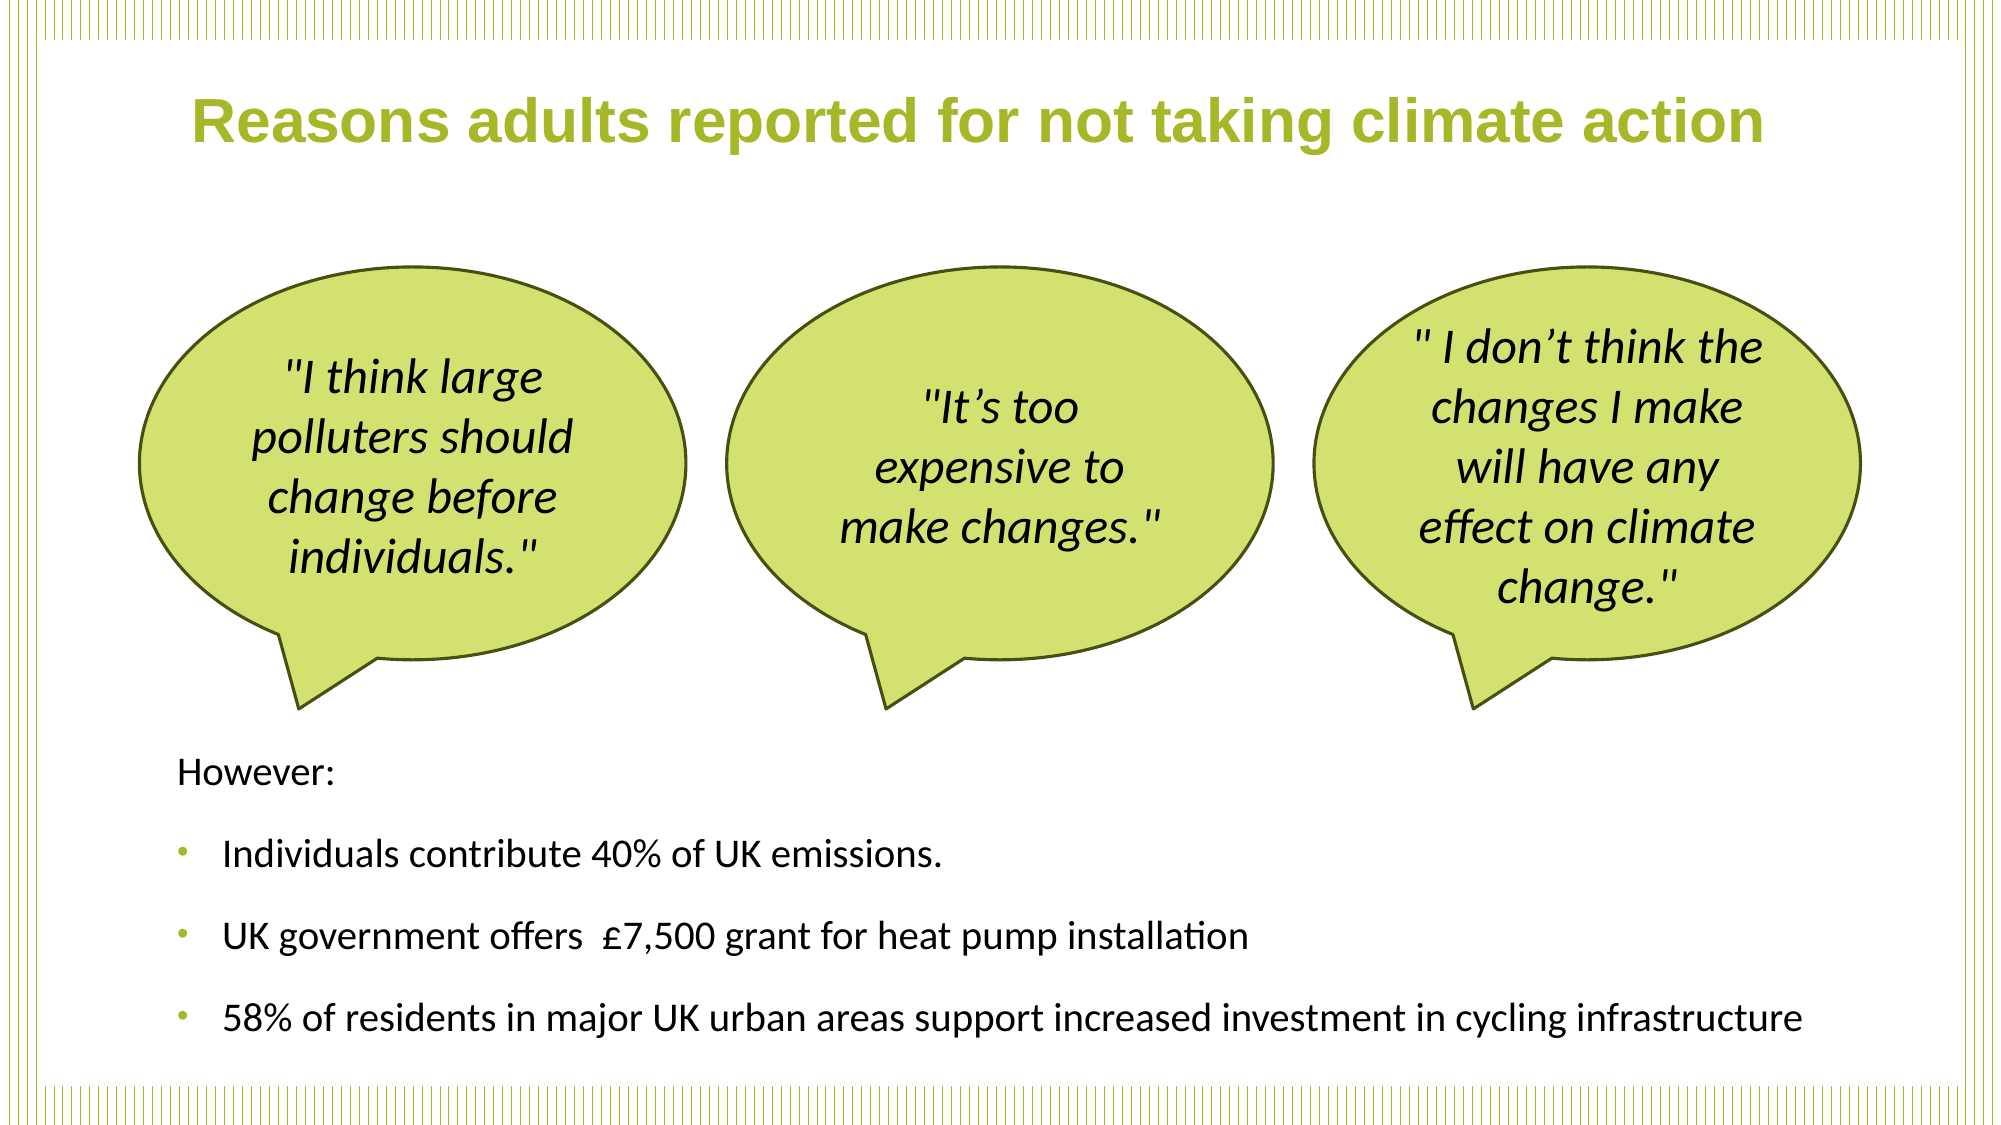

Reasons adults reported for not taking climate action
" I don’t think the changes I make will have any effect on climate change."
"I think large polluters should change before individuals."
"It’s too expensive to make changes."
However:
Individuals contribute 40% of UK emissions.
UK government offers  £7,500 grant for heat pump installation
58% of residents in major UK urban areas support increased investment in cycling infrastructure